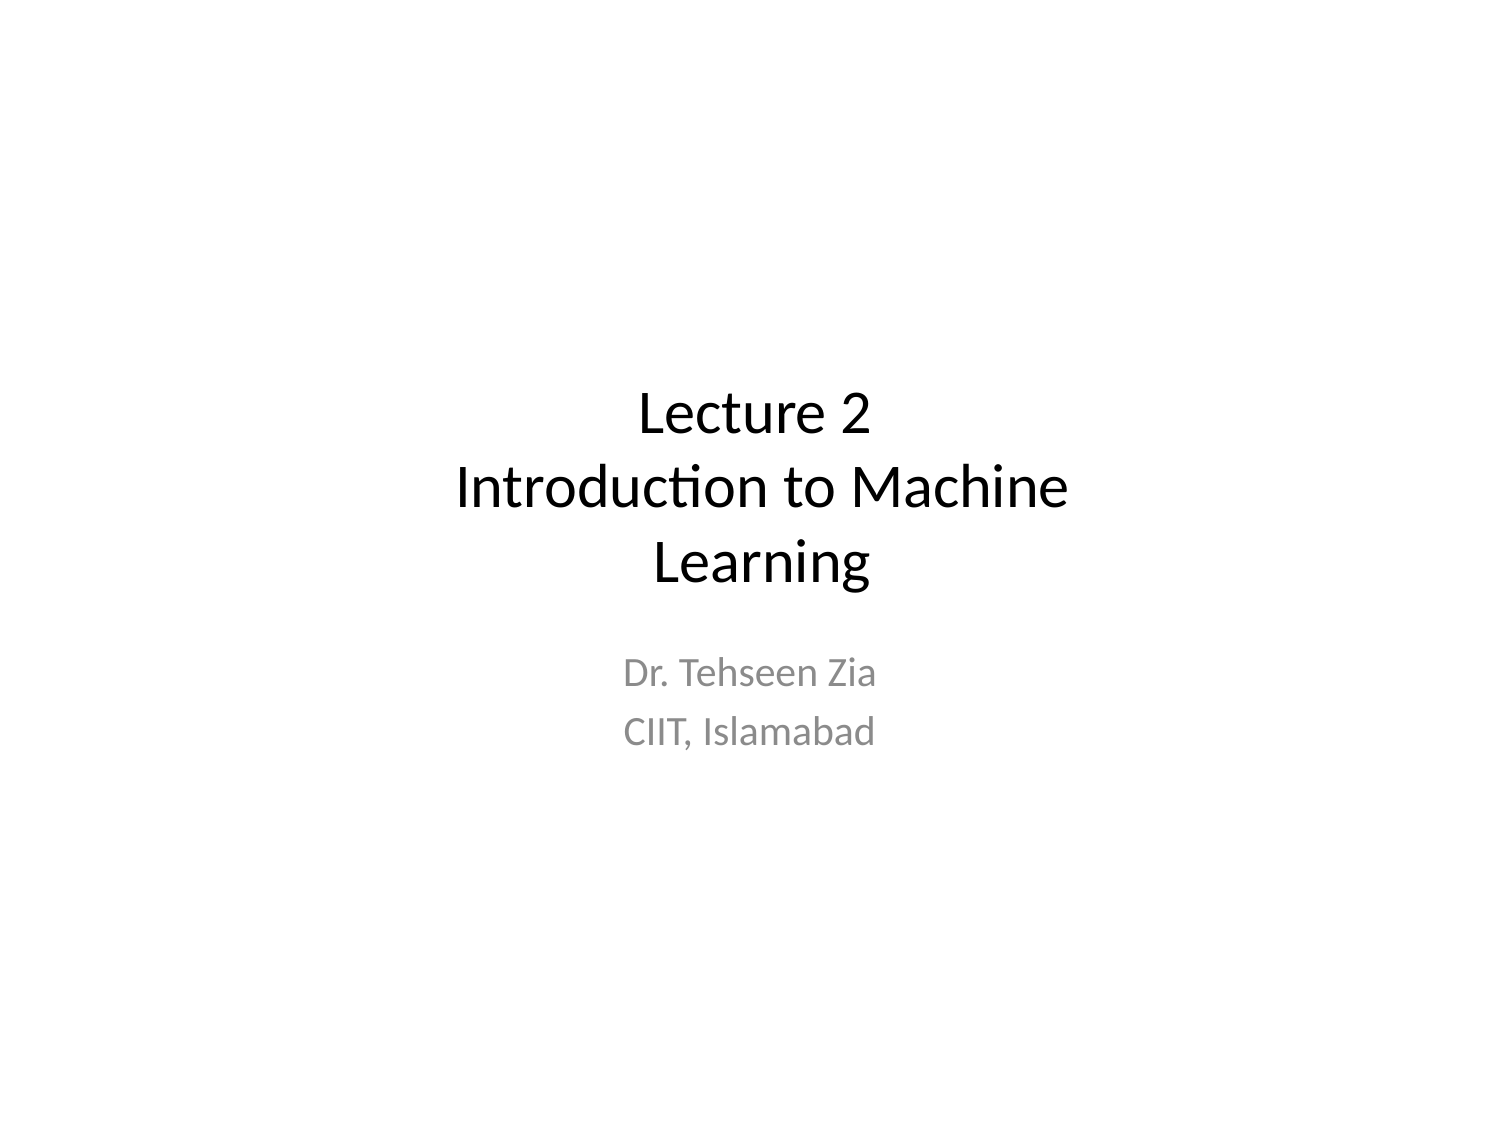

# Lecture 2 Introduction to Machine Learning
Dr. Tehseen Zia
CIIT, Islamabad